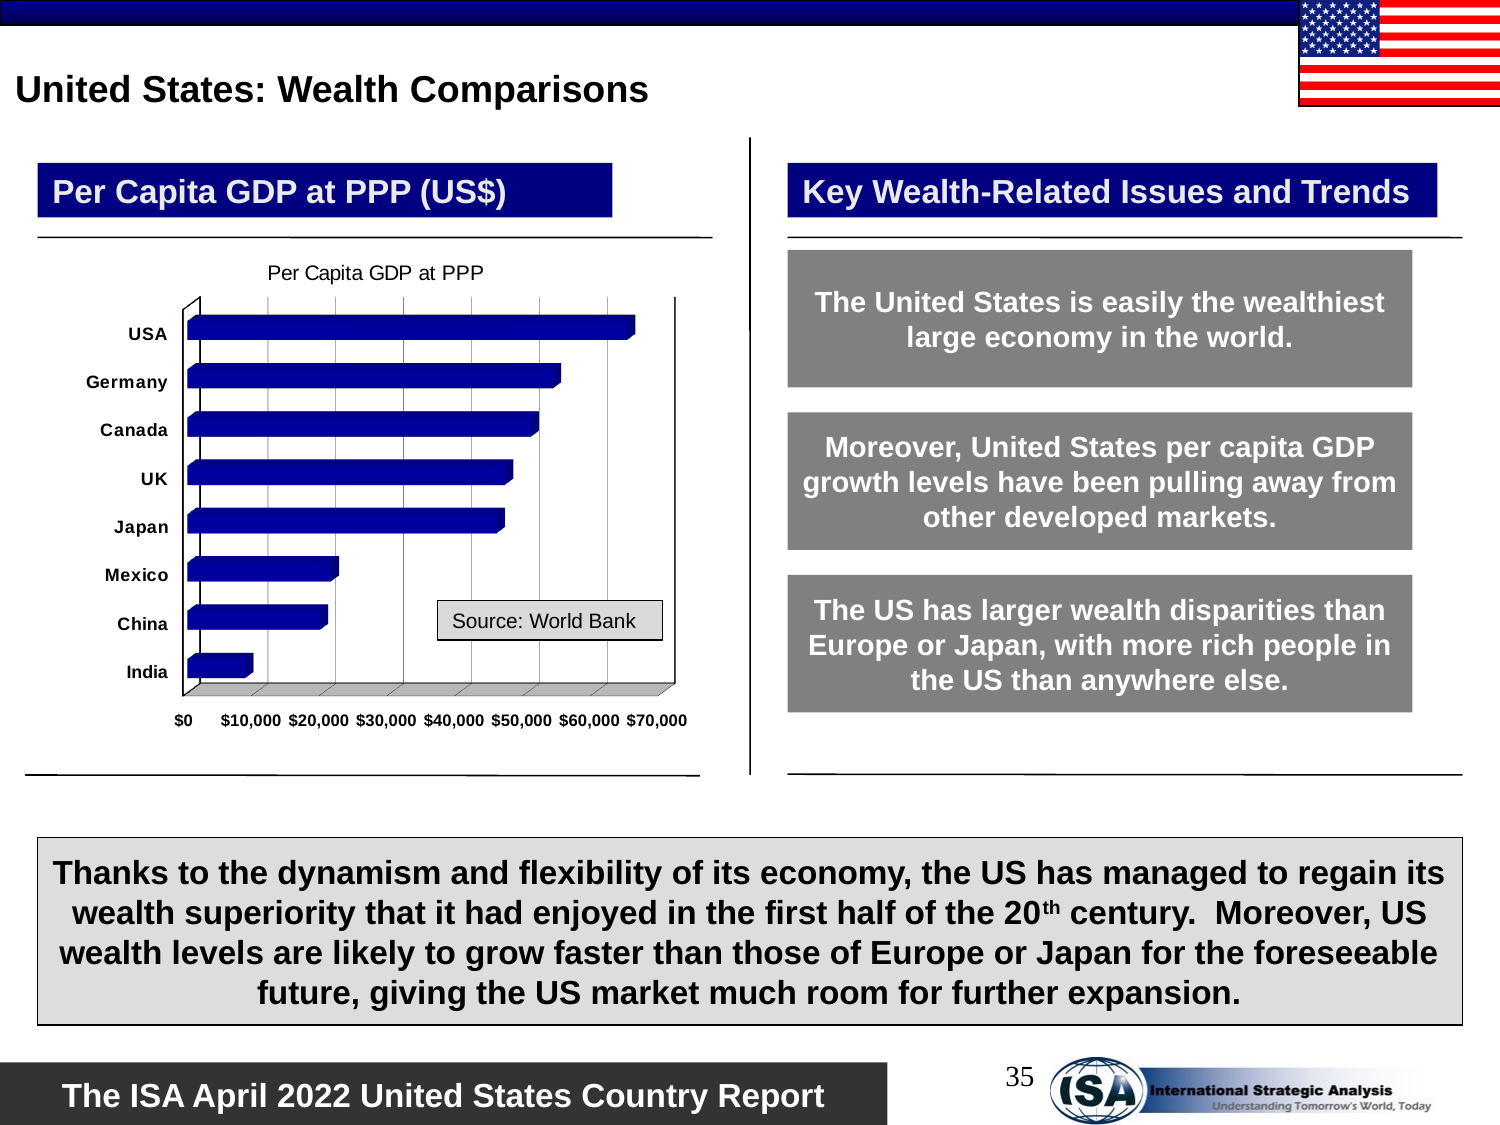

# United States: Wealth Comparisons

Per Capita GDP at PPP (US$)
Key Wealth-Related Issues and Trends

[unsupported chart]

The United States is easily the wealthiest large economy in the world.
Moreover, United States per capita GDP growth levels have been pulling away from other developed markets.
The US has larger wealth disparities than Europe or Japan, with more rich people in the US than anywhere else.
Source: World Bank

Thanks to the dynamism and flexibility of its economy, the US has managed to regain its wealth superiority that it had enjoyed in the first half of the 20th century.  Moreover, US wealth levels are likely to grow faster than those of Europe or Japan for the foreseeable future, giving the US market much room for further expansion.
35